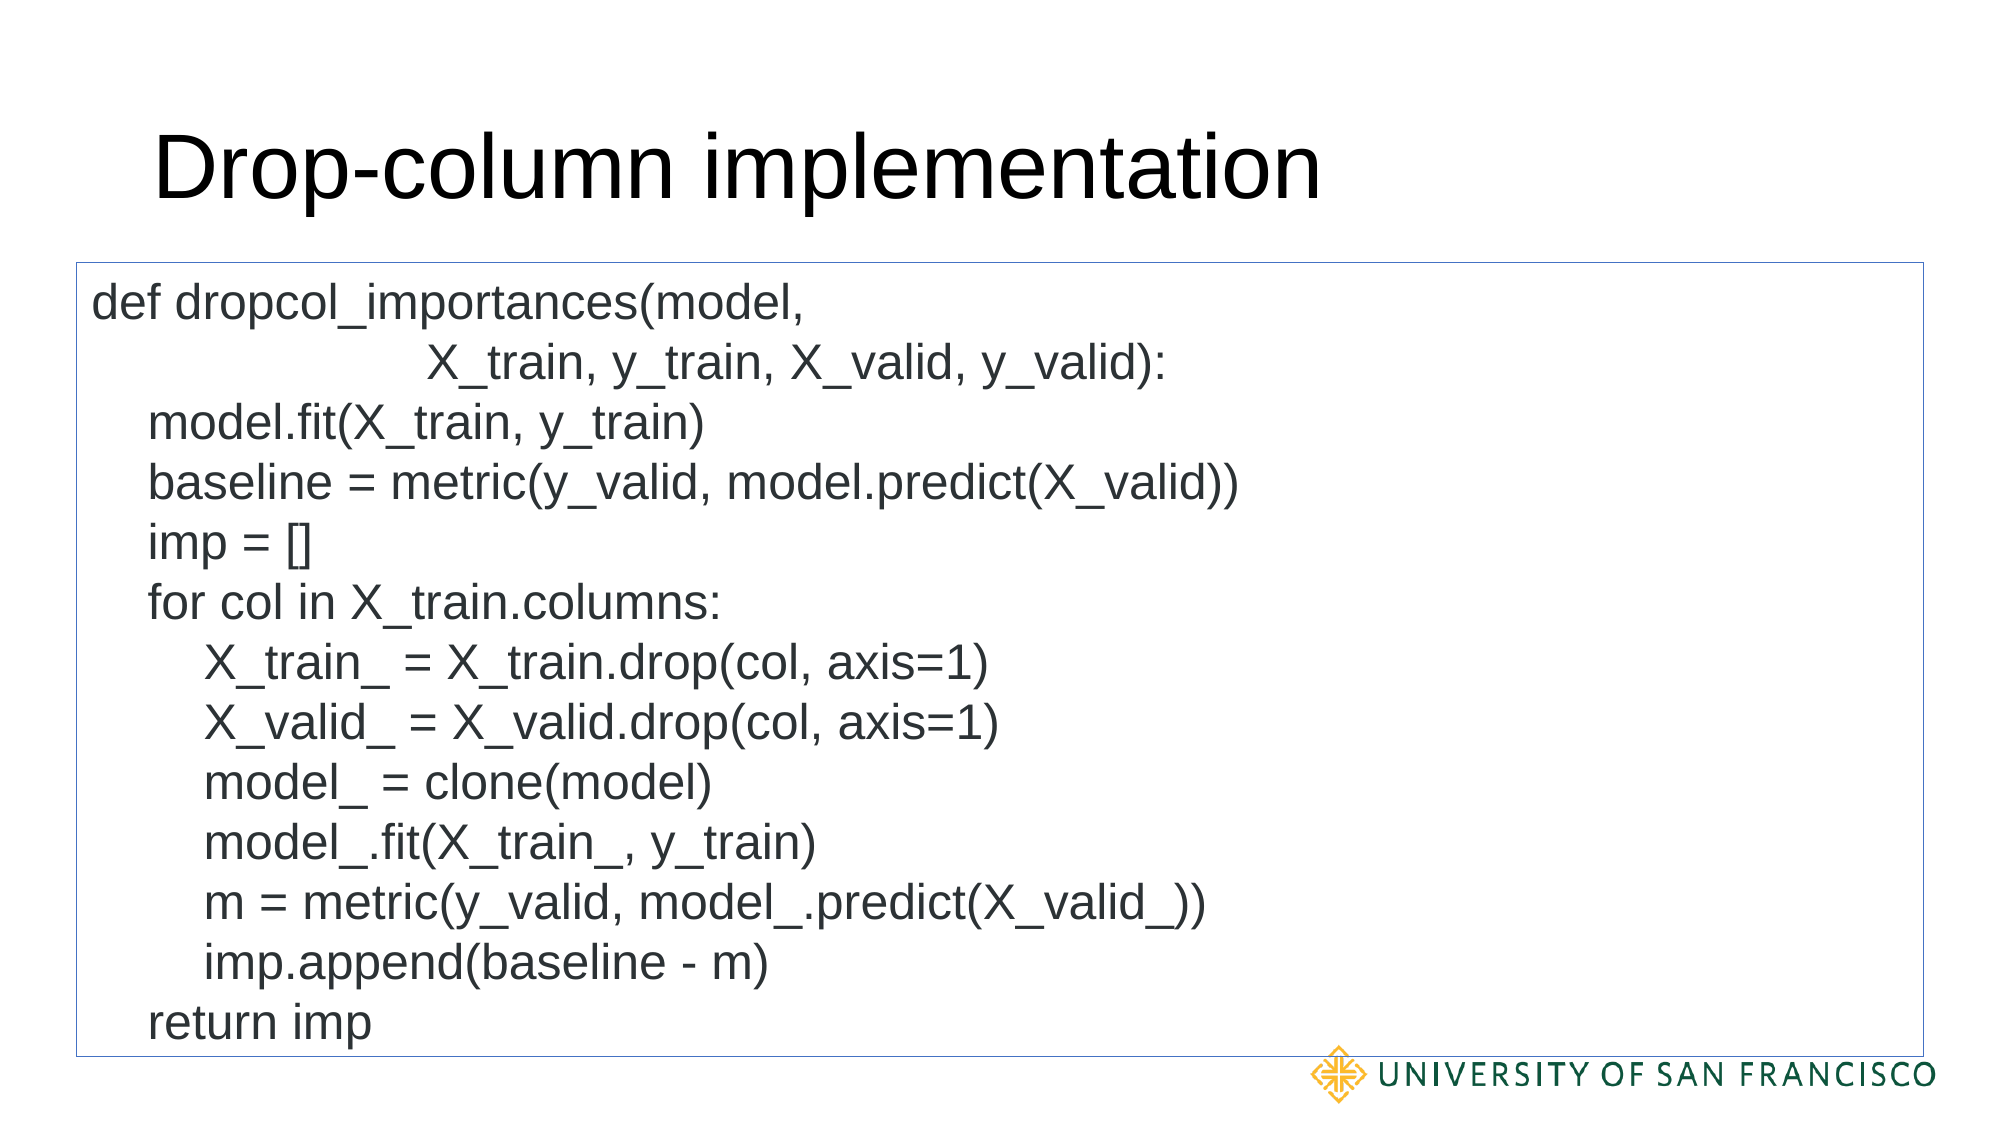

# Drop-column implementation
def dropcol_importances(model,
                        X_train, y_train, X_valid, y_valid):
    model.fit(X_train, y_train)
    baseline = metric(y_valid, model.predict(X_valid))
    imp = []
    for col in X_train.columns:
        X_train_ = X_train.drop(col, axis=1)
        X_valid_ = X_valid.drop(col, axis=1)
        model_ = clone(model)
        model_.fit(X_train_, y_train)
        m = metric(y_valid, model_.predict(X_valid_))
        imp.append(baseline - m)
    return imp